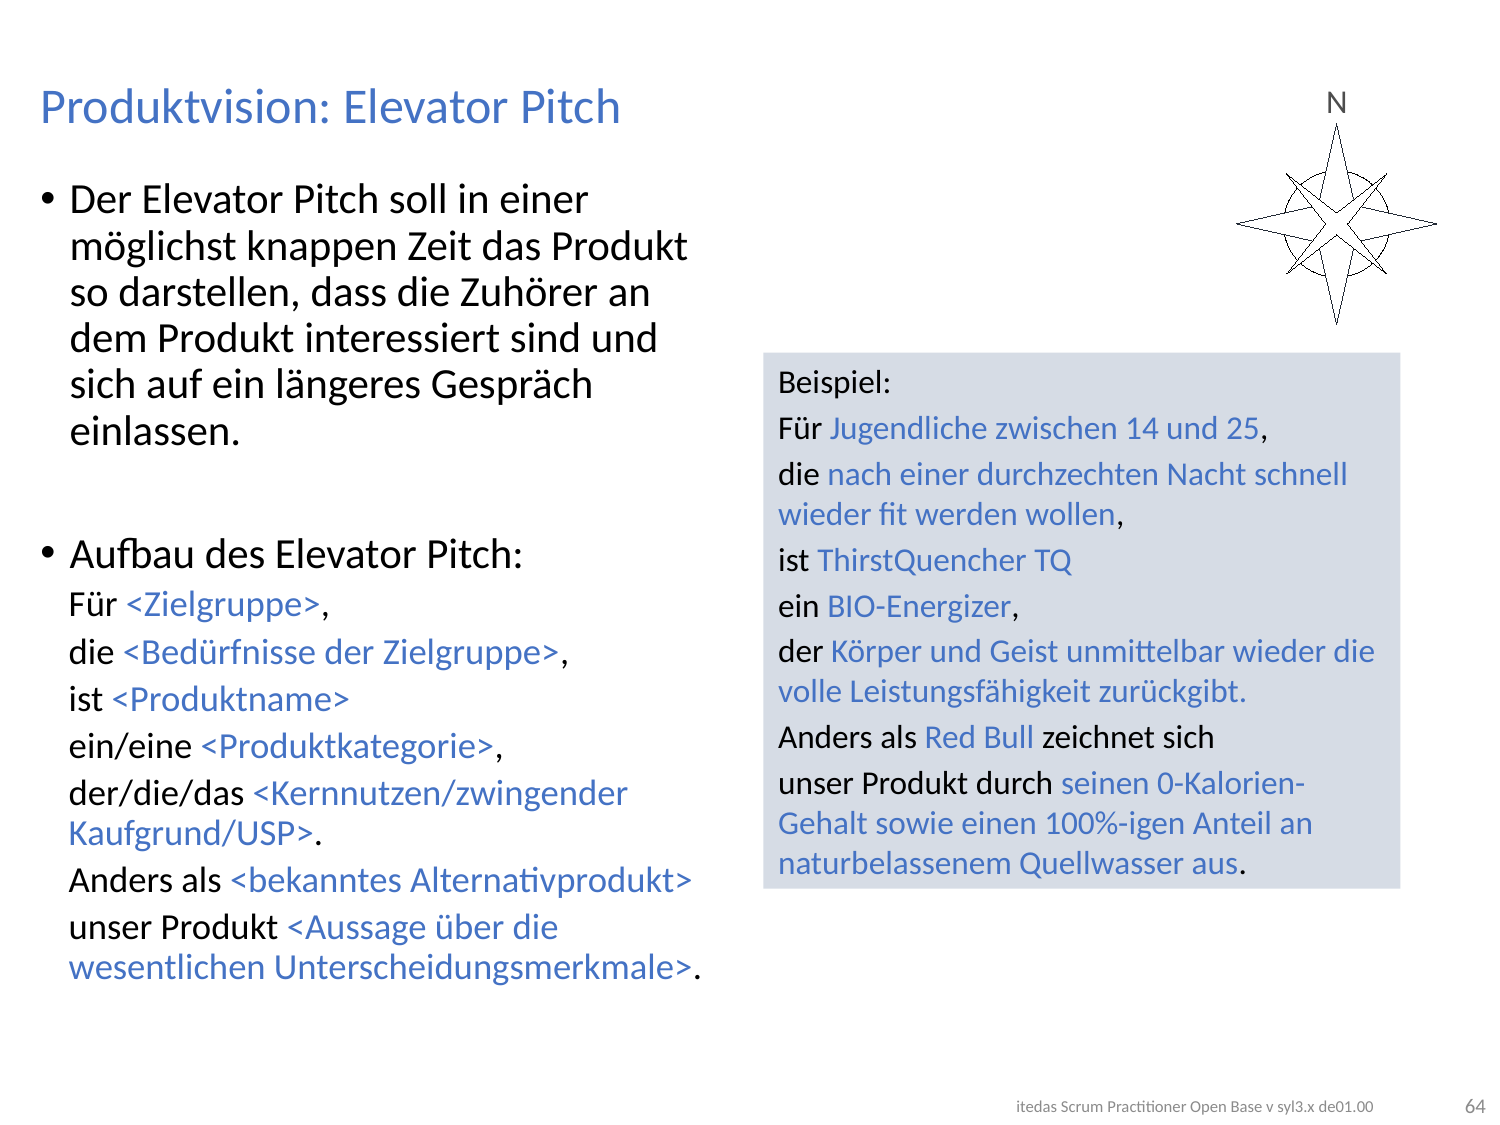

# Produktvision: Elevator Pitch
N

Der Elevator Pitch soll in einer möglichst knappen Zeit das Produkt so darstellen, dass die Zuhörer an dem Produkt interessiert sind und sich auf ein längeres Gespräch einlassen.

Aufbau des Elevator Pitch:
Für <Zielgruppe>,
die <Bedürfnisse der Zielgruppe>,
ist <Produktname>
ein/eine <Produktkategorie>,
der/die/das <Kernnutzen/zwingender Kaufgrund/USP>.
Anders als <bekanntes Alternativprodukt>
unser Produkt <Aussage über die wesentlichen Unterscheidungsmerkmale>.
Beispiel:
Für Jugendliche zwischen 14 und 25,
die nach einer durchzechten Nacht schnell wieder fit werden wollen,
ist ThirstQuencher TQ
ein BIO-Energizer,
der Körper und Geist unmittelbar wieder die volle Leistungsfähigkeit zurückgibt.
Anders als Red Bull zeichnet sich
unser Produkt durch seinen 0-Kalorien-Gehalt sowie einen 100%-igen Anteil an naturbelassenem Quellwasser aus.
64

itedas Scrum Practitioner Open Base v syl3.x de01.00